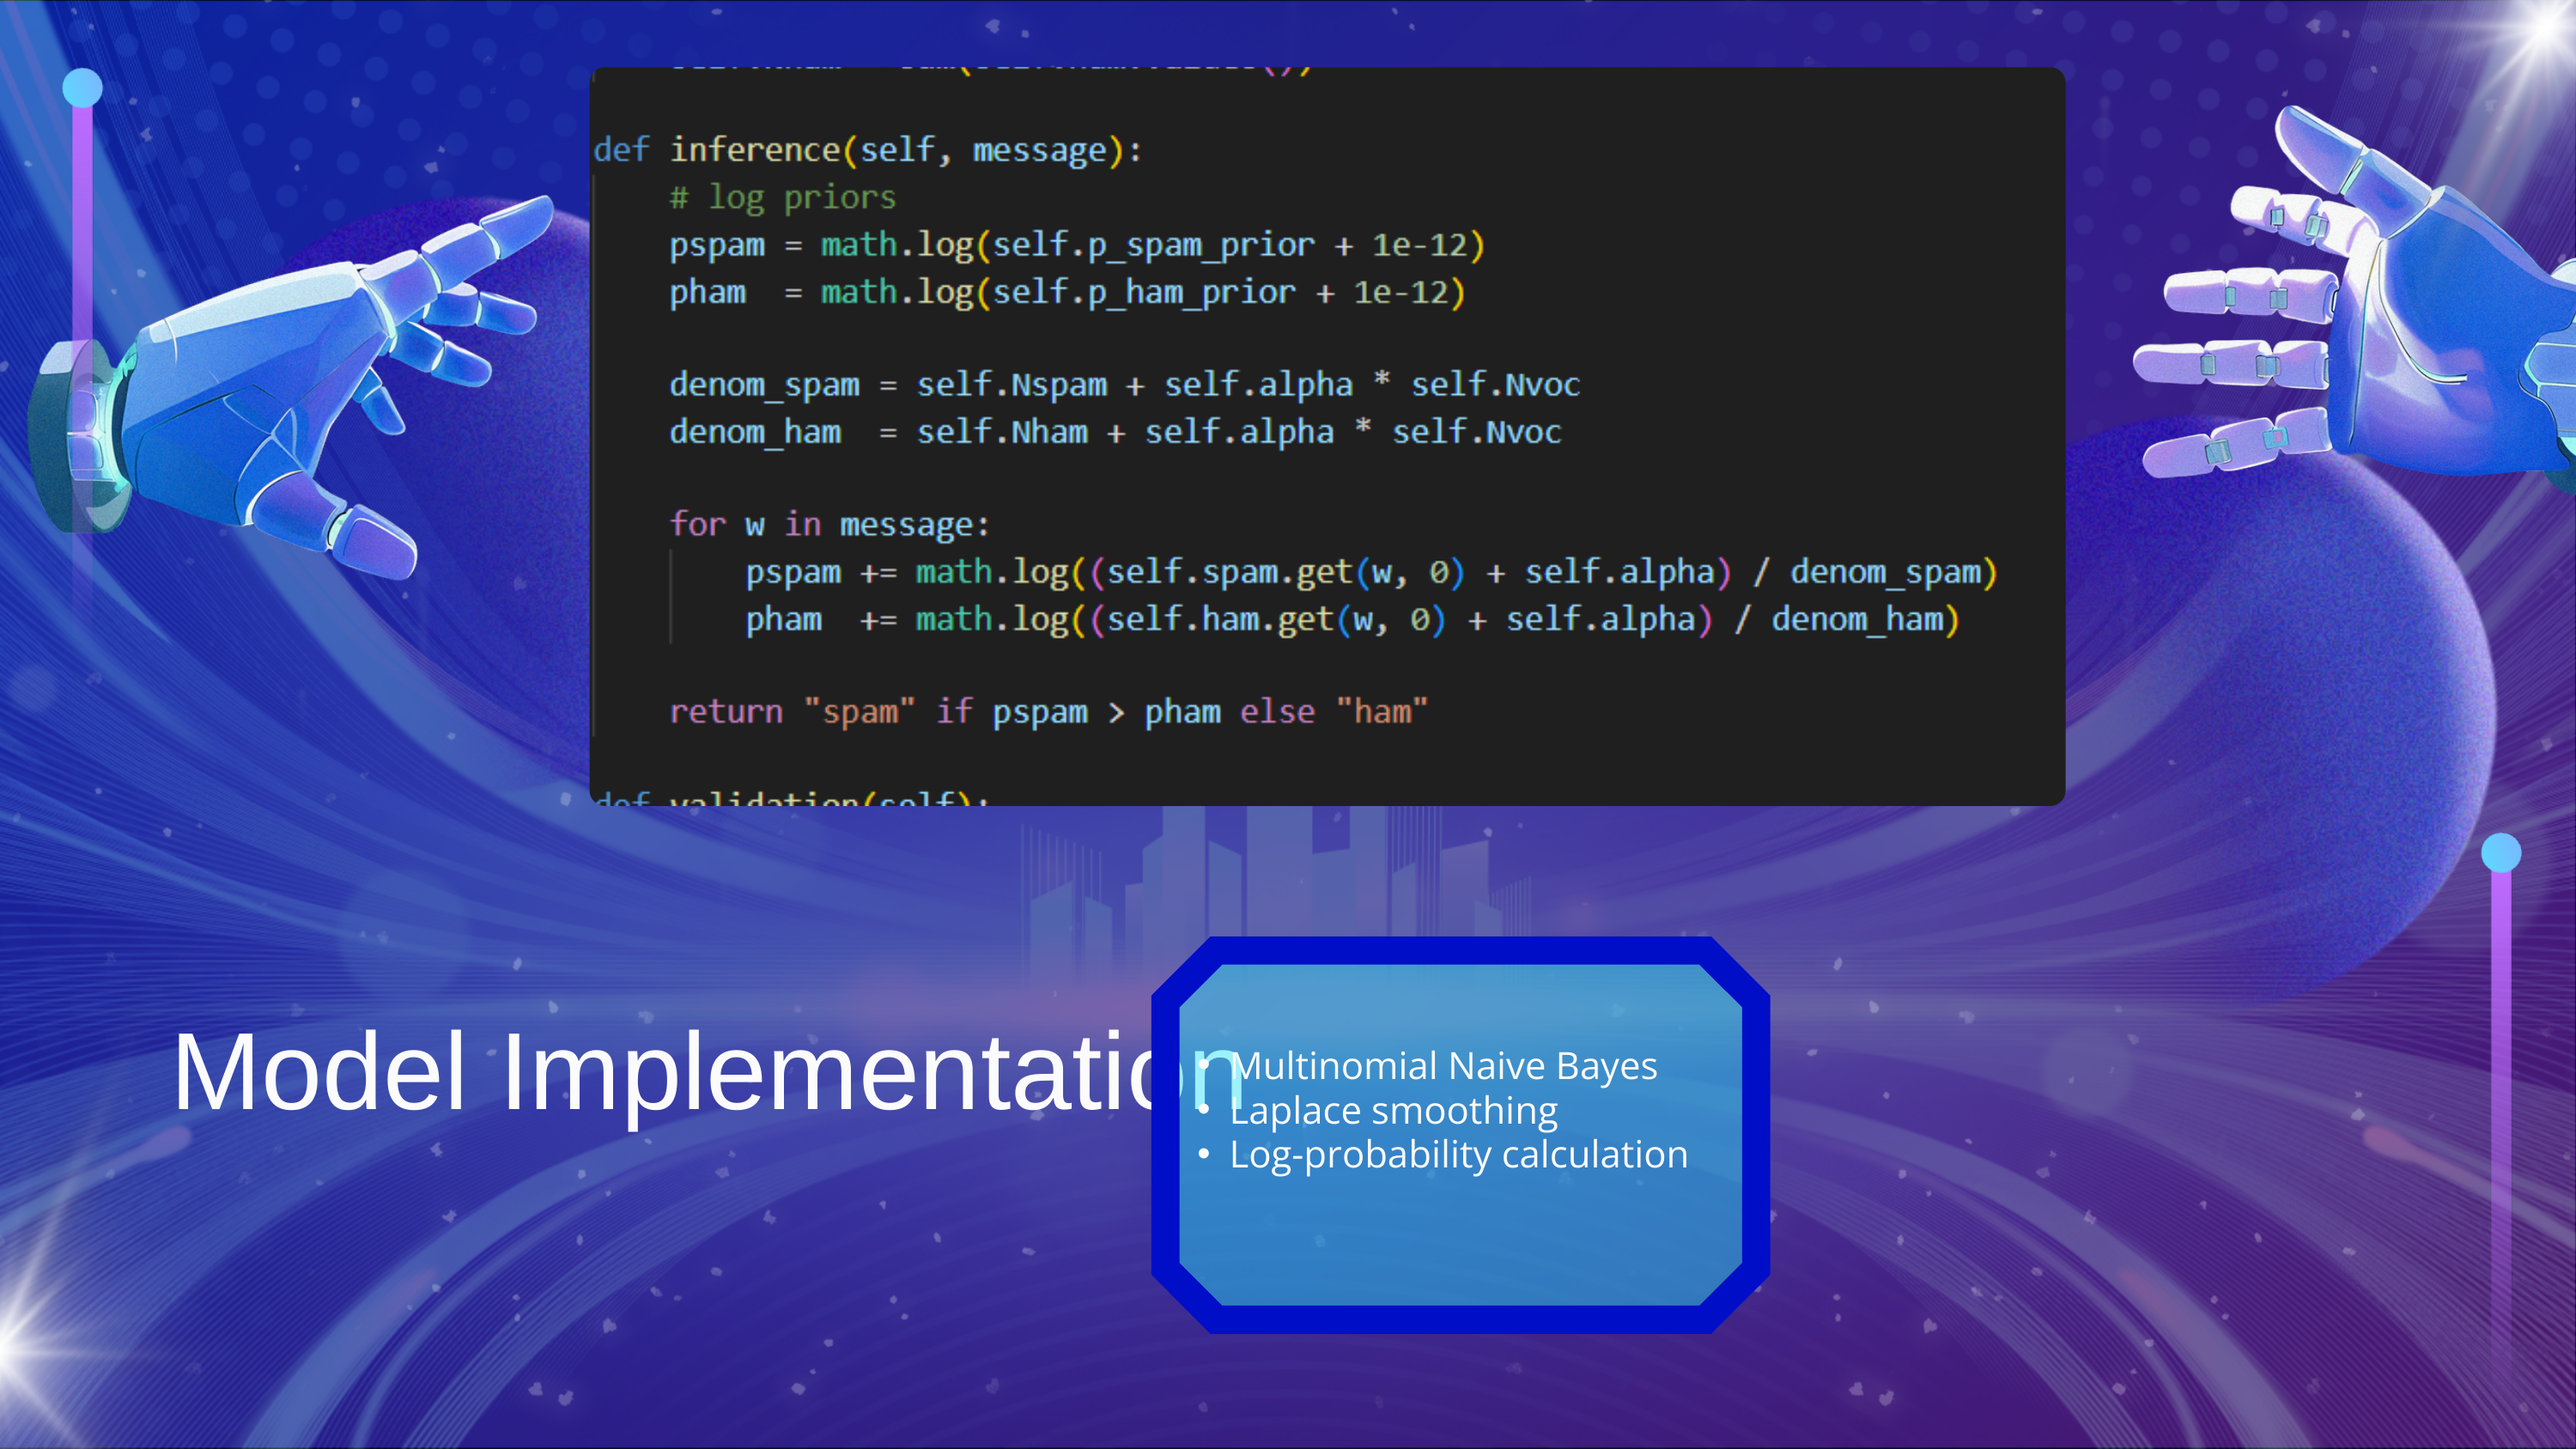

Model Implementation
Multinomial Naive Bayes
Laplace smoothing
Log-probability calculation